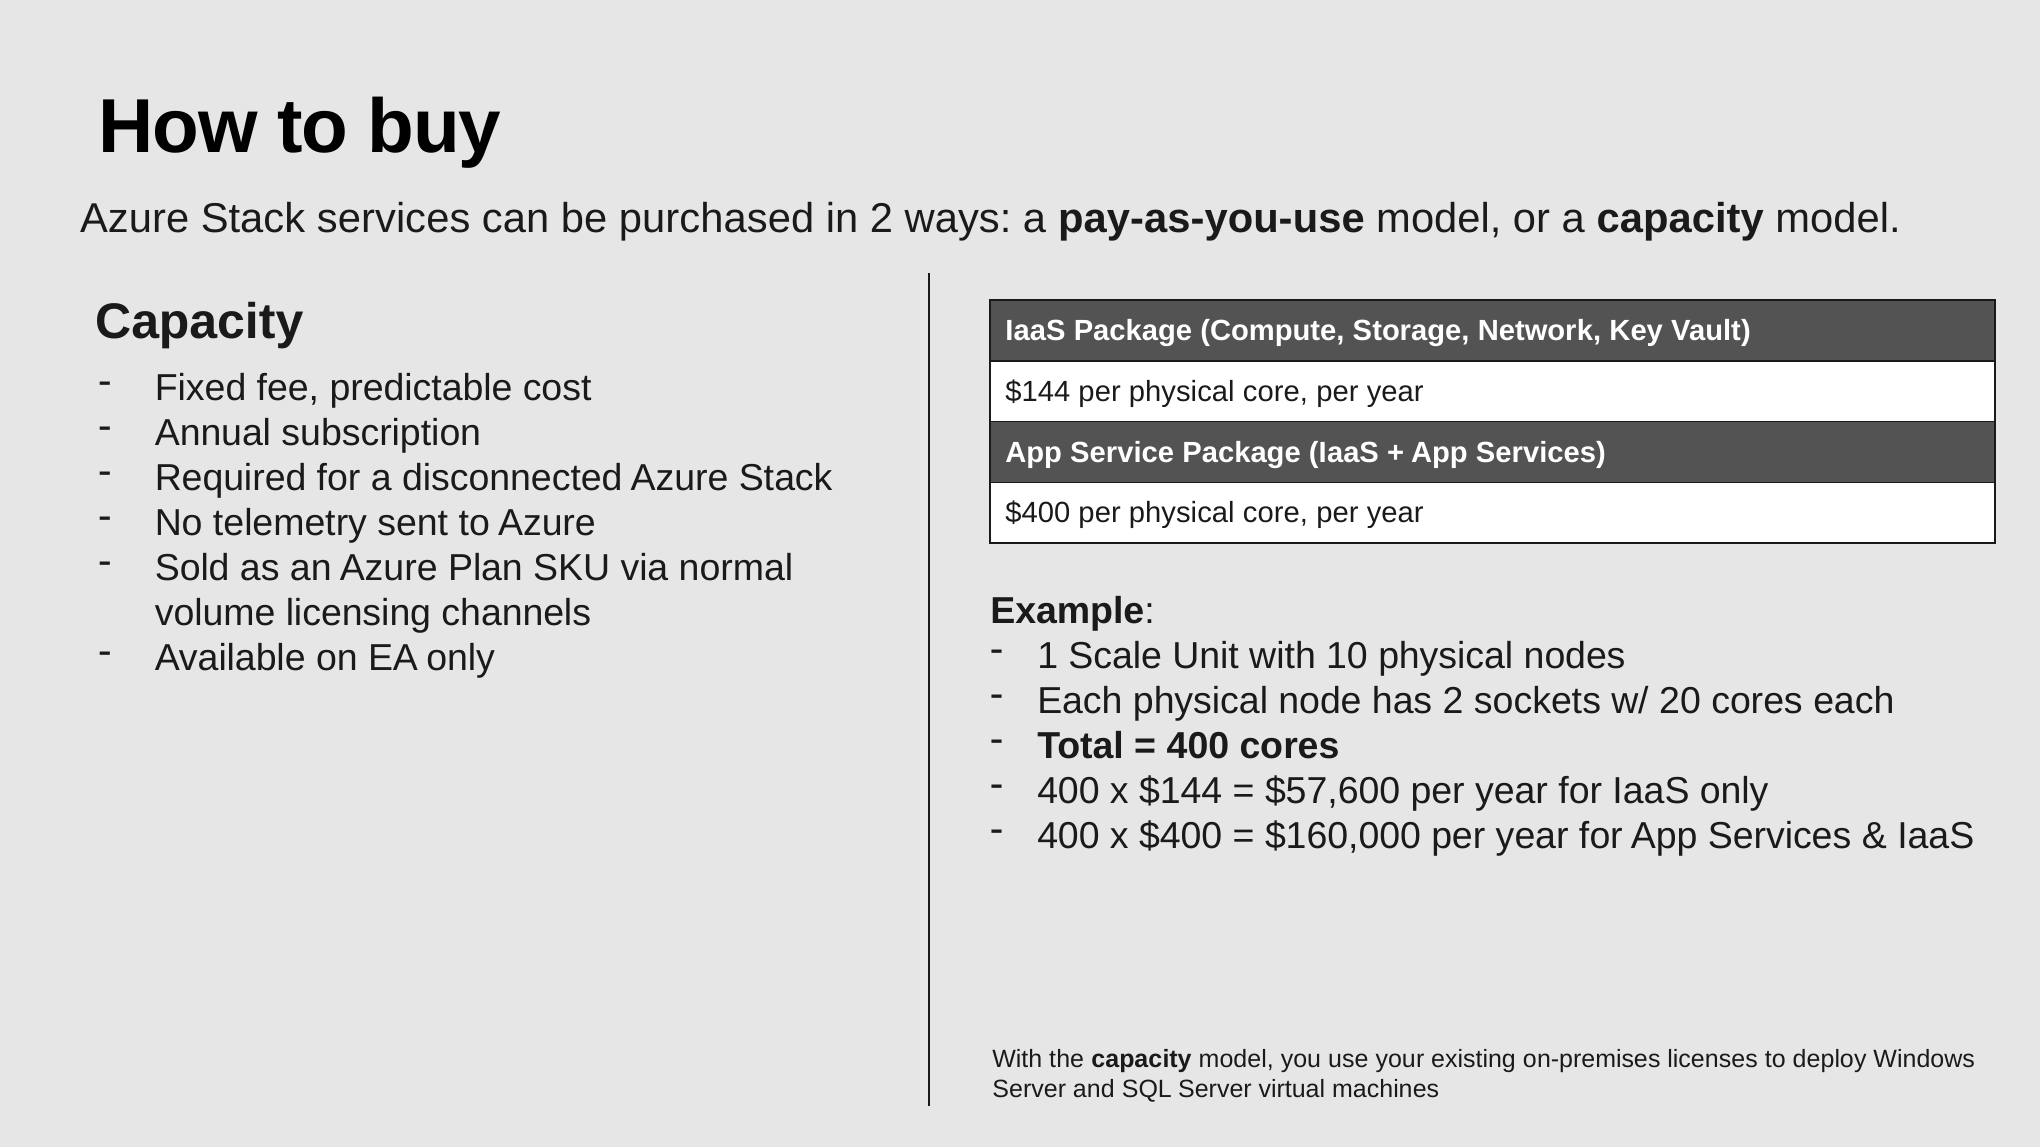

# How to buy
Azure Stack services can be purchased in 2 ways: a pay-as-you-use model, or a capacity model.
Capacity
| IaaS Package (Compute, Storage, Network, Key Vault) |
| --- |
| $144 per physical core, per year |
| App Service Package (IaaS + App Services) |
| $400 per physical core, per year |
Fixed fee, predictable cost
Annual subscription
Required for a disconnected Azure Stack
No telemetry sent to Azure
Sold as an Azure Plan SKU via normal
volume licensing channels
Available on EA only
Example:
1 Scale Unit with 10 physical nodes
Each physical node has 2 sockets w/ 20 cores each
Total = 400 cores
400 x $144 = $57,600 per year for IaaS only
400 x $400 = $160,000 per year for App Services & IaaS
With the capacity model, you use your existing on-premises licenses to deploy Windows Server and SQL Server virtual machines